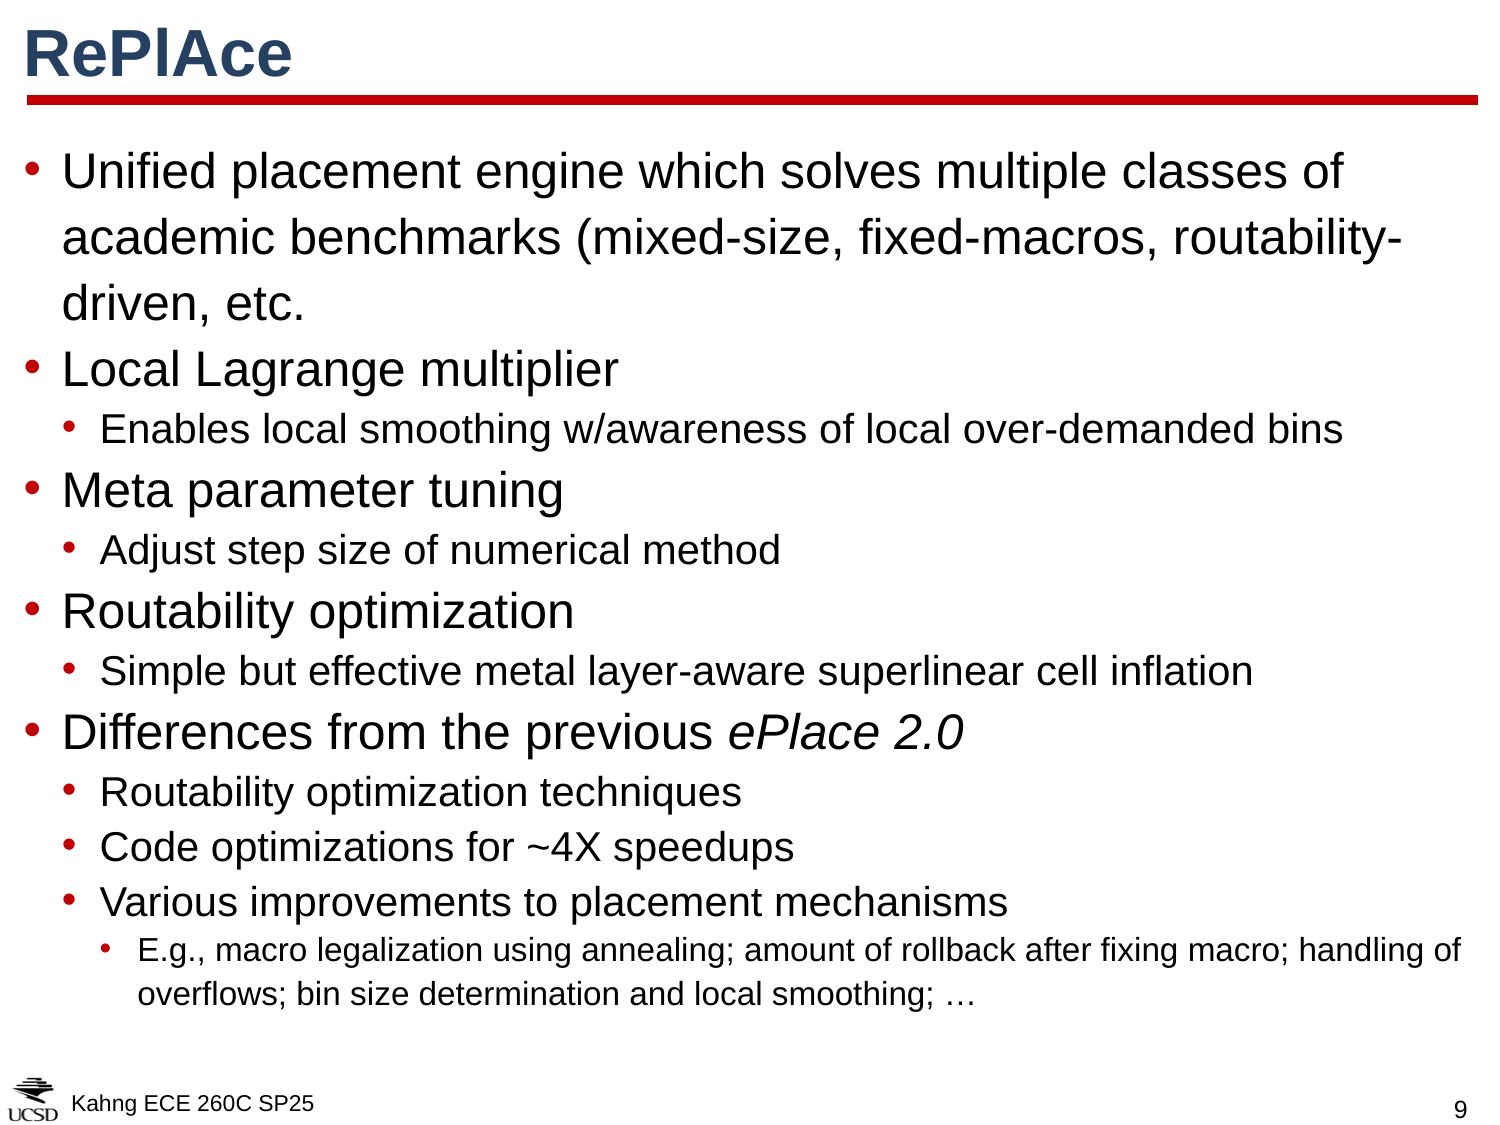

# RePlAce
Unified placement engine which solves multiple classes of academic benchmarks (mixed-size, fixed-macros, routability-driven, etc.
Local Lagrange multiplier
Enables local smoothing w/awareness of local over-demanded bins
Meta parameter tuning
Adjust step size of numerical method
Routability optimization
Simple but effective metal layer-aware superlinear cell inflation
Differences from the previous ePlace 2.0
Routability optimization techniques
Code optimizations for ~4X speedups
Various improvements to placement mechanisms
E.g., macro legalization using annealing; amount of rollback after fixing macro; handling of overflows; bin size determination and local smoothing; …
Kahng ECE 260C SP25